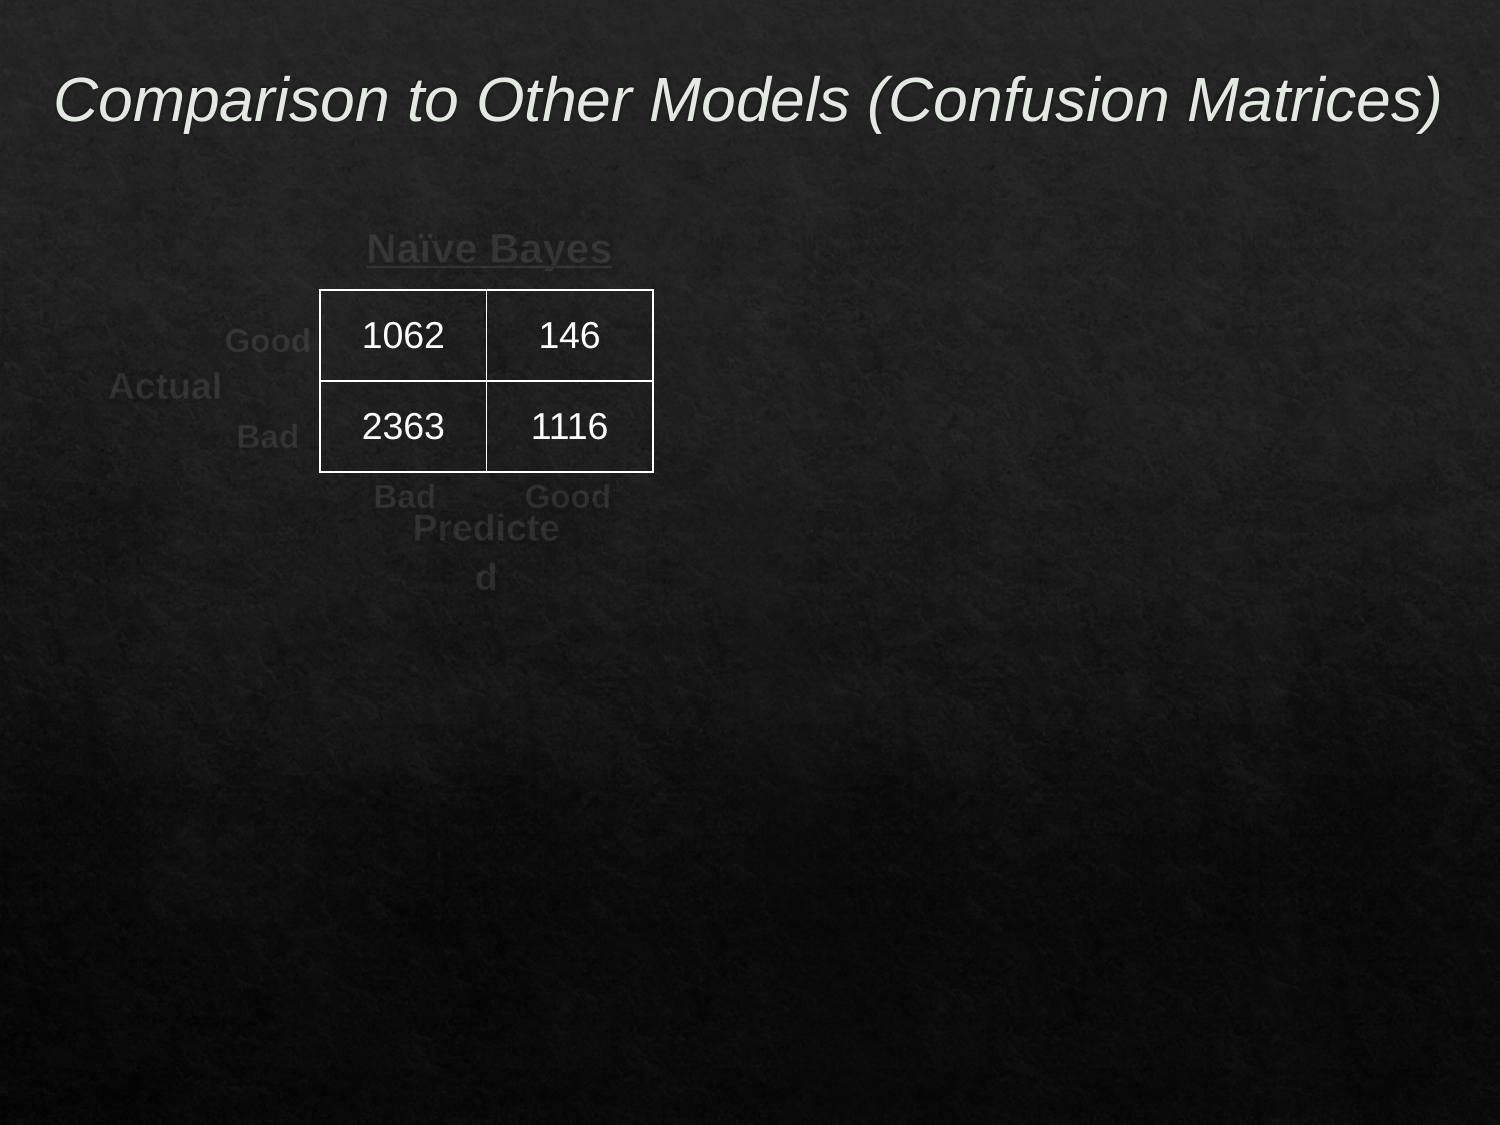

# Comparison to Other Models (Confusion Matrices)
Naïve Bayes
| 1062 | 146 |
| --- | --- |
| 2363 | 1116 |
Good
Actual
Bad
Bad
Good
Predicted